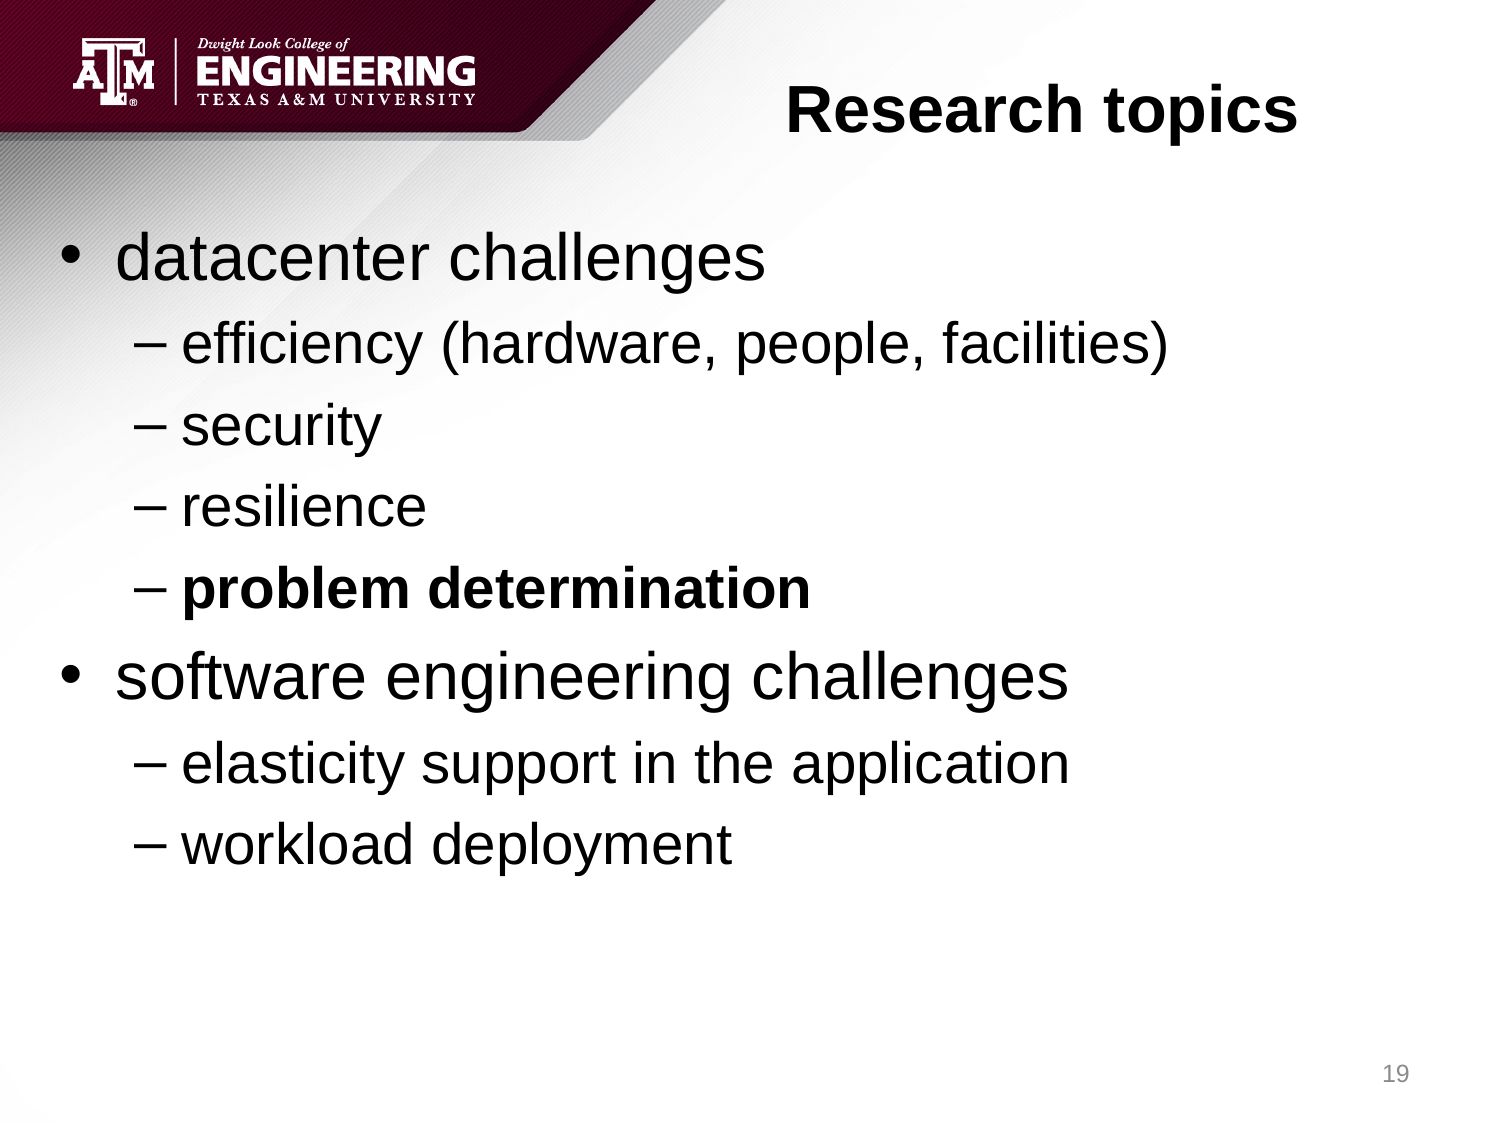

# Research topics
datacenter challenges
efficiency (hardware, people, facilities)
security
resilience
problem determination
software engineering challenges
elasticity support in the application
workload deployment

19